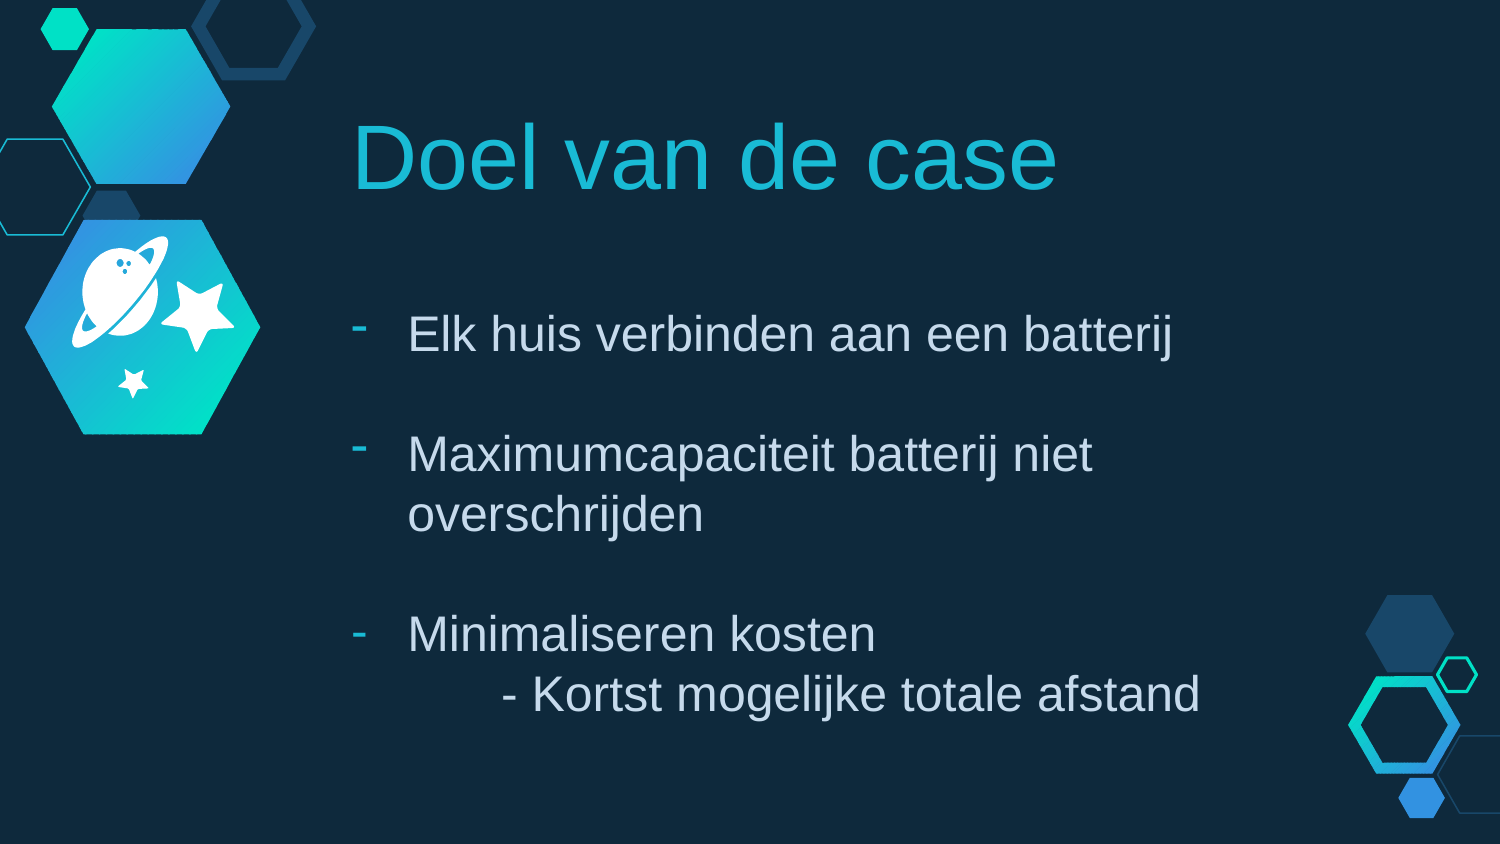

Doel van de case

Elk huis verbinden aan een batterij

Maximumcapaciteit batterij niet overschrijden

Minimaliseren kosten
	- Kortst mogelijke totale afstand